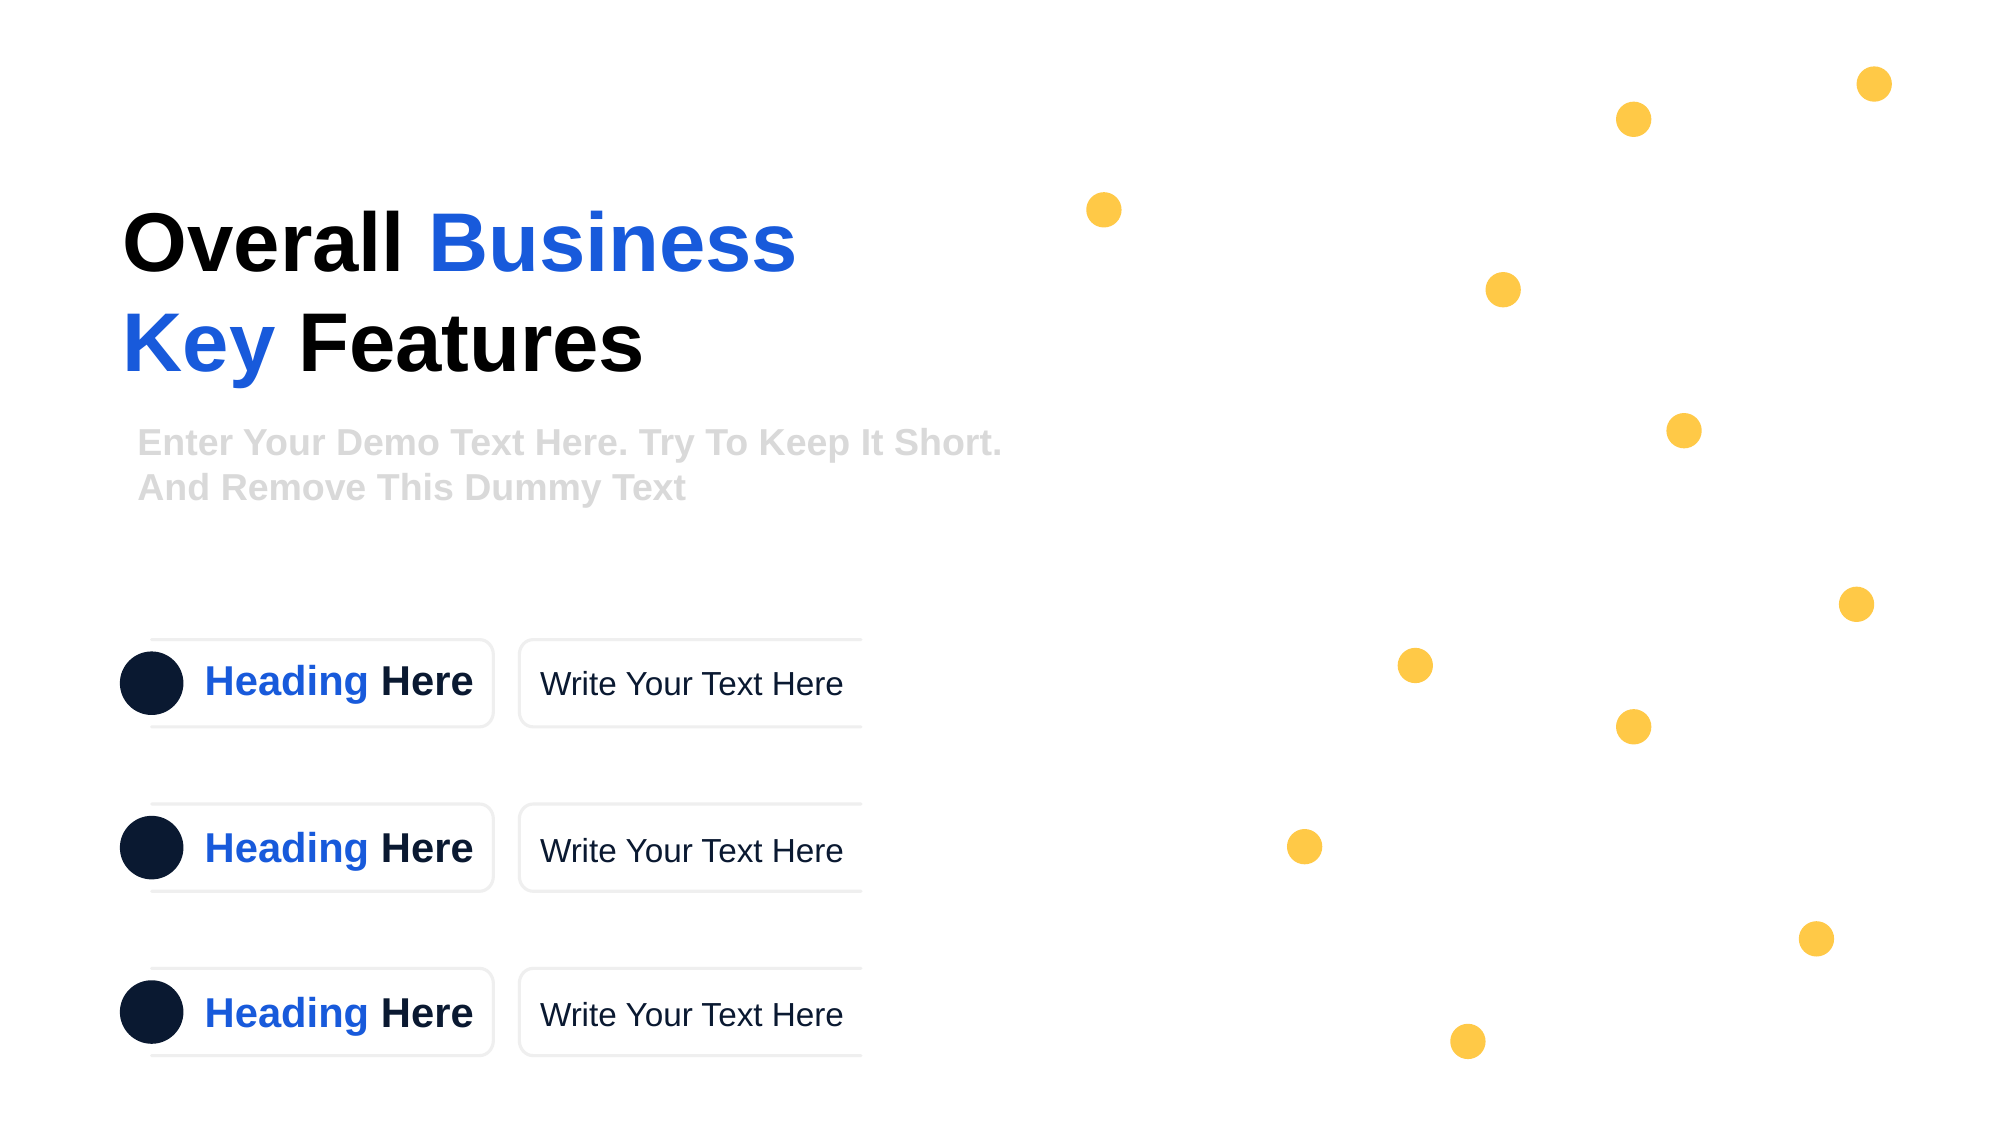

Overall Business
Key Features

Enter Your Demo Text Here. Try To Keep It Short.
And Remove This Dummy Text

Write Your Text Here
Heading Here

Write Your Text Here
Heading Here

Write Your Text Here
Heading Here